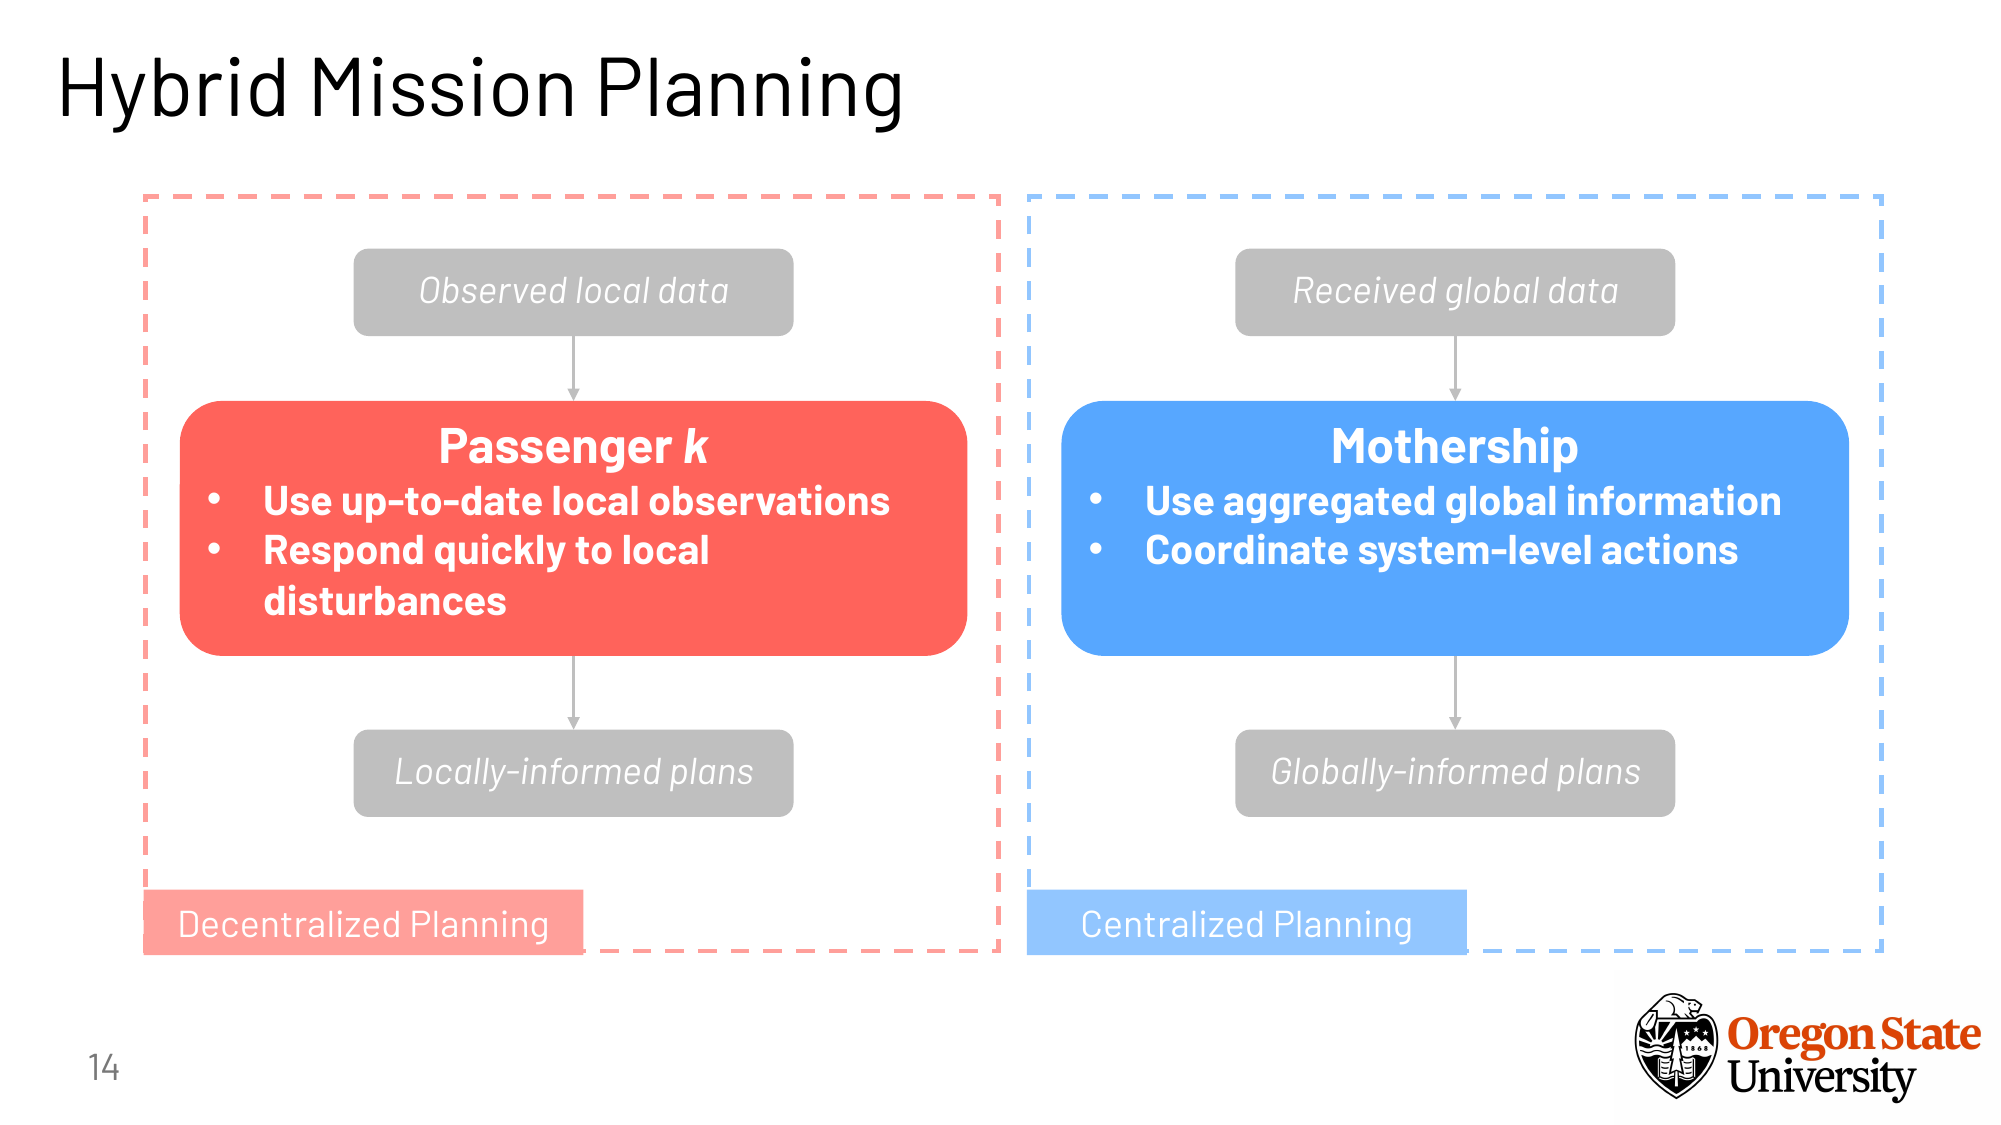

Hybrid Mission Planning

Decentralized Planning

Centralized Planning
Observed local data
Received global data
Mothership
Use aggregated global information
Coordinate system-level actions
Passenger k
Use up-to-date local observations
Respond quickly to local disturbances
Locally-informed plans
Globally-informed plans
14